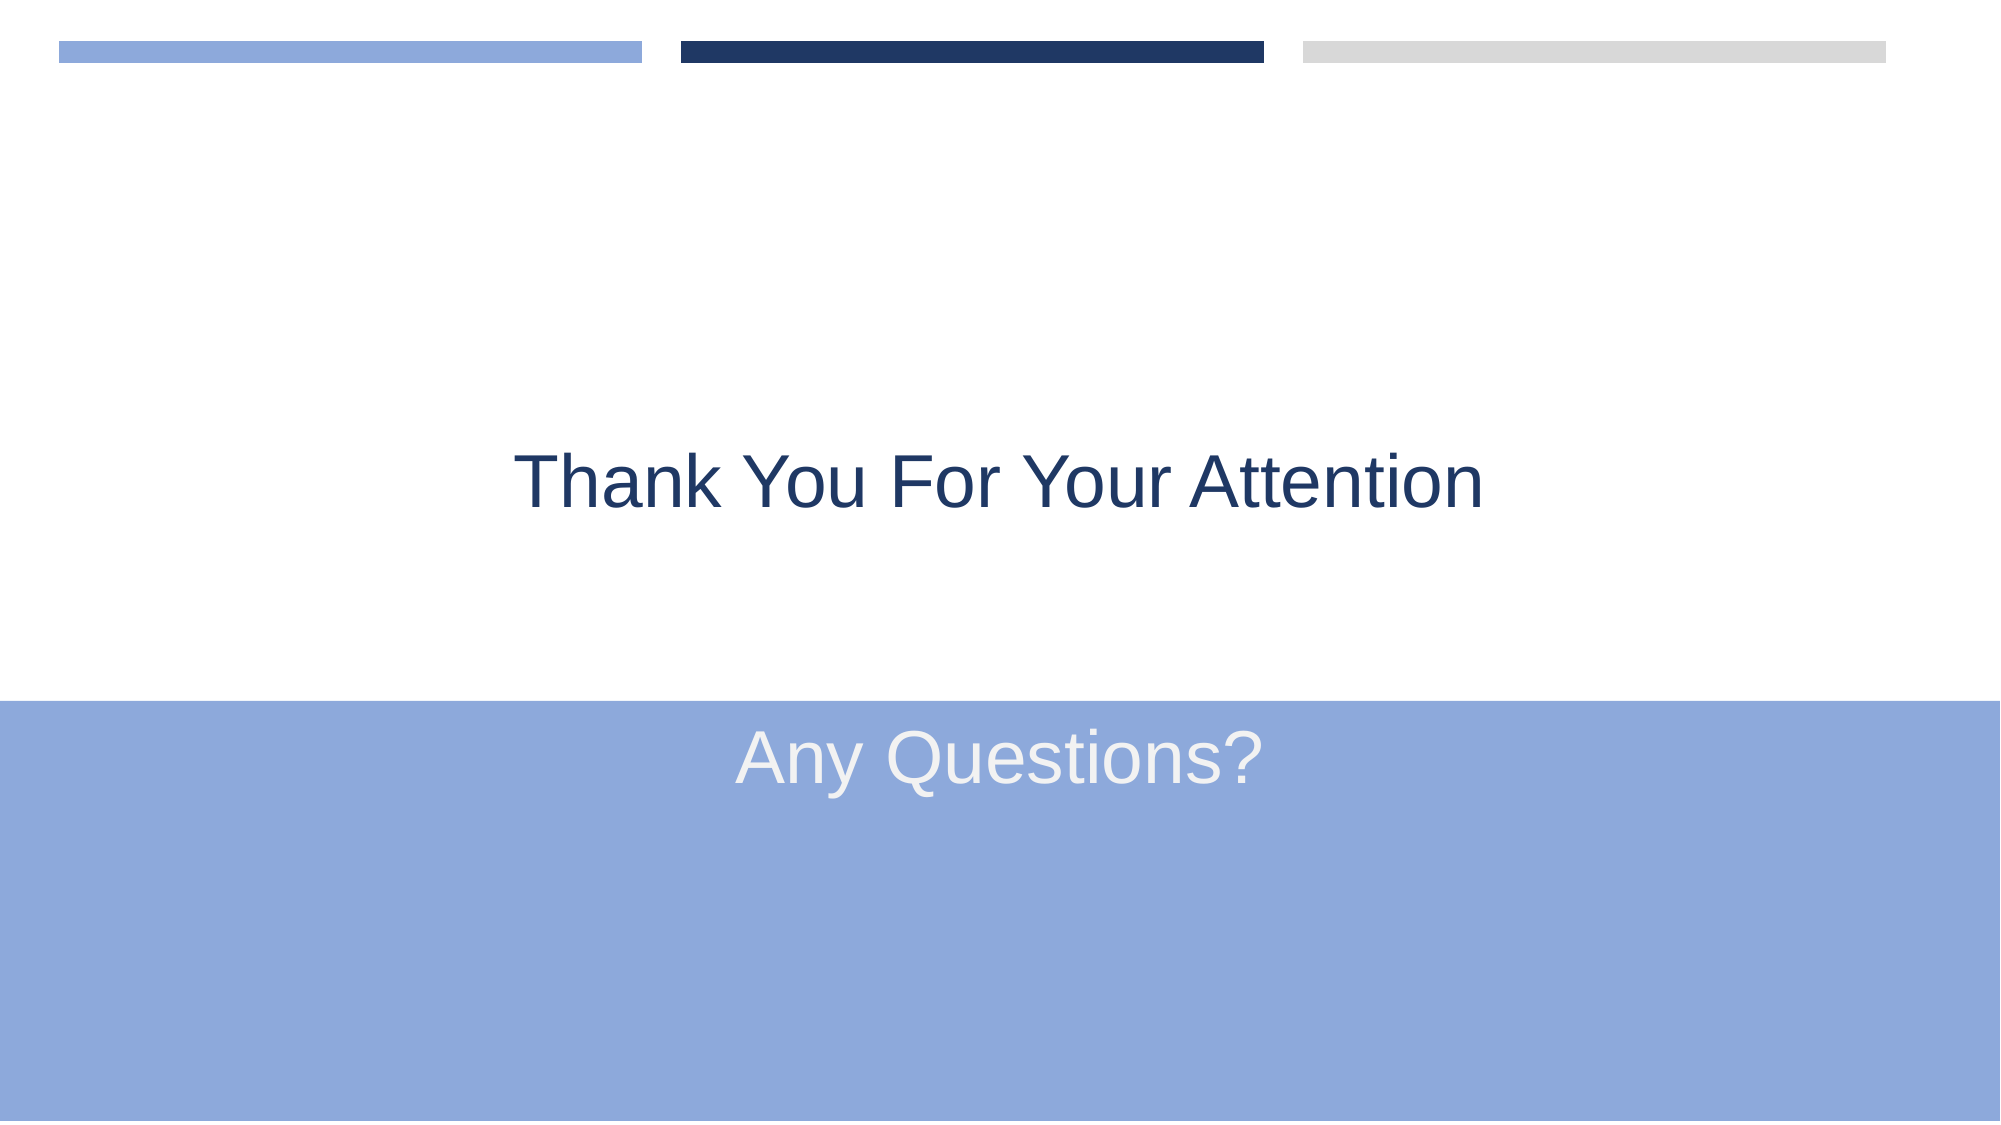

# Thank You For Your Attention
Any Questions?